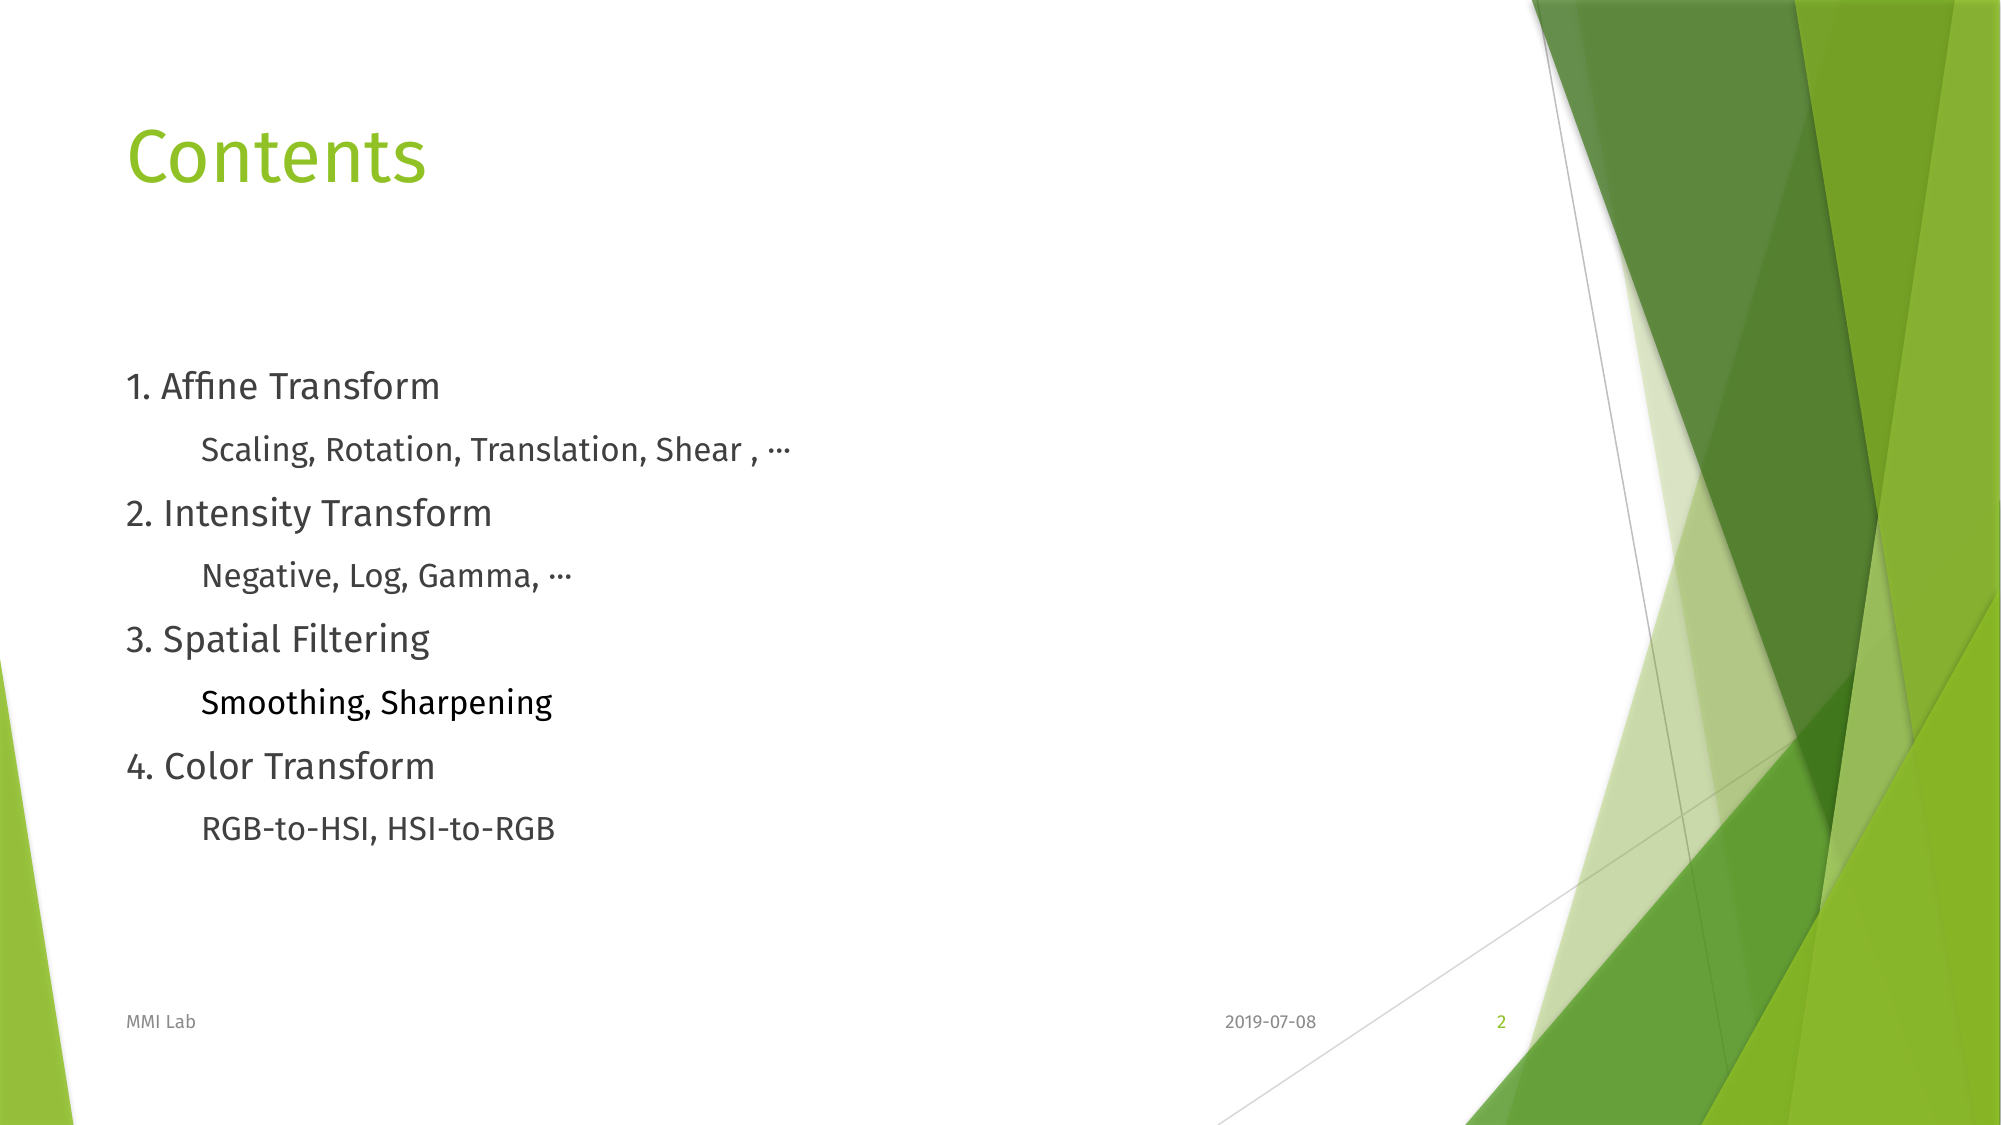

# Contents
1. Affine Transform
Scaling, Rotation, Translation, Shear , ···
2. Intensity Transform
Negative, Log, Gamma, ···
3. Spatial Filtering
Smoothing, Sharpening
4. Color Transform
RGB-to-HSI, HSI-to-RGB

MMI Lab
2019-07-08
2